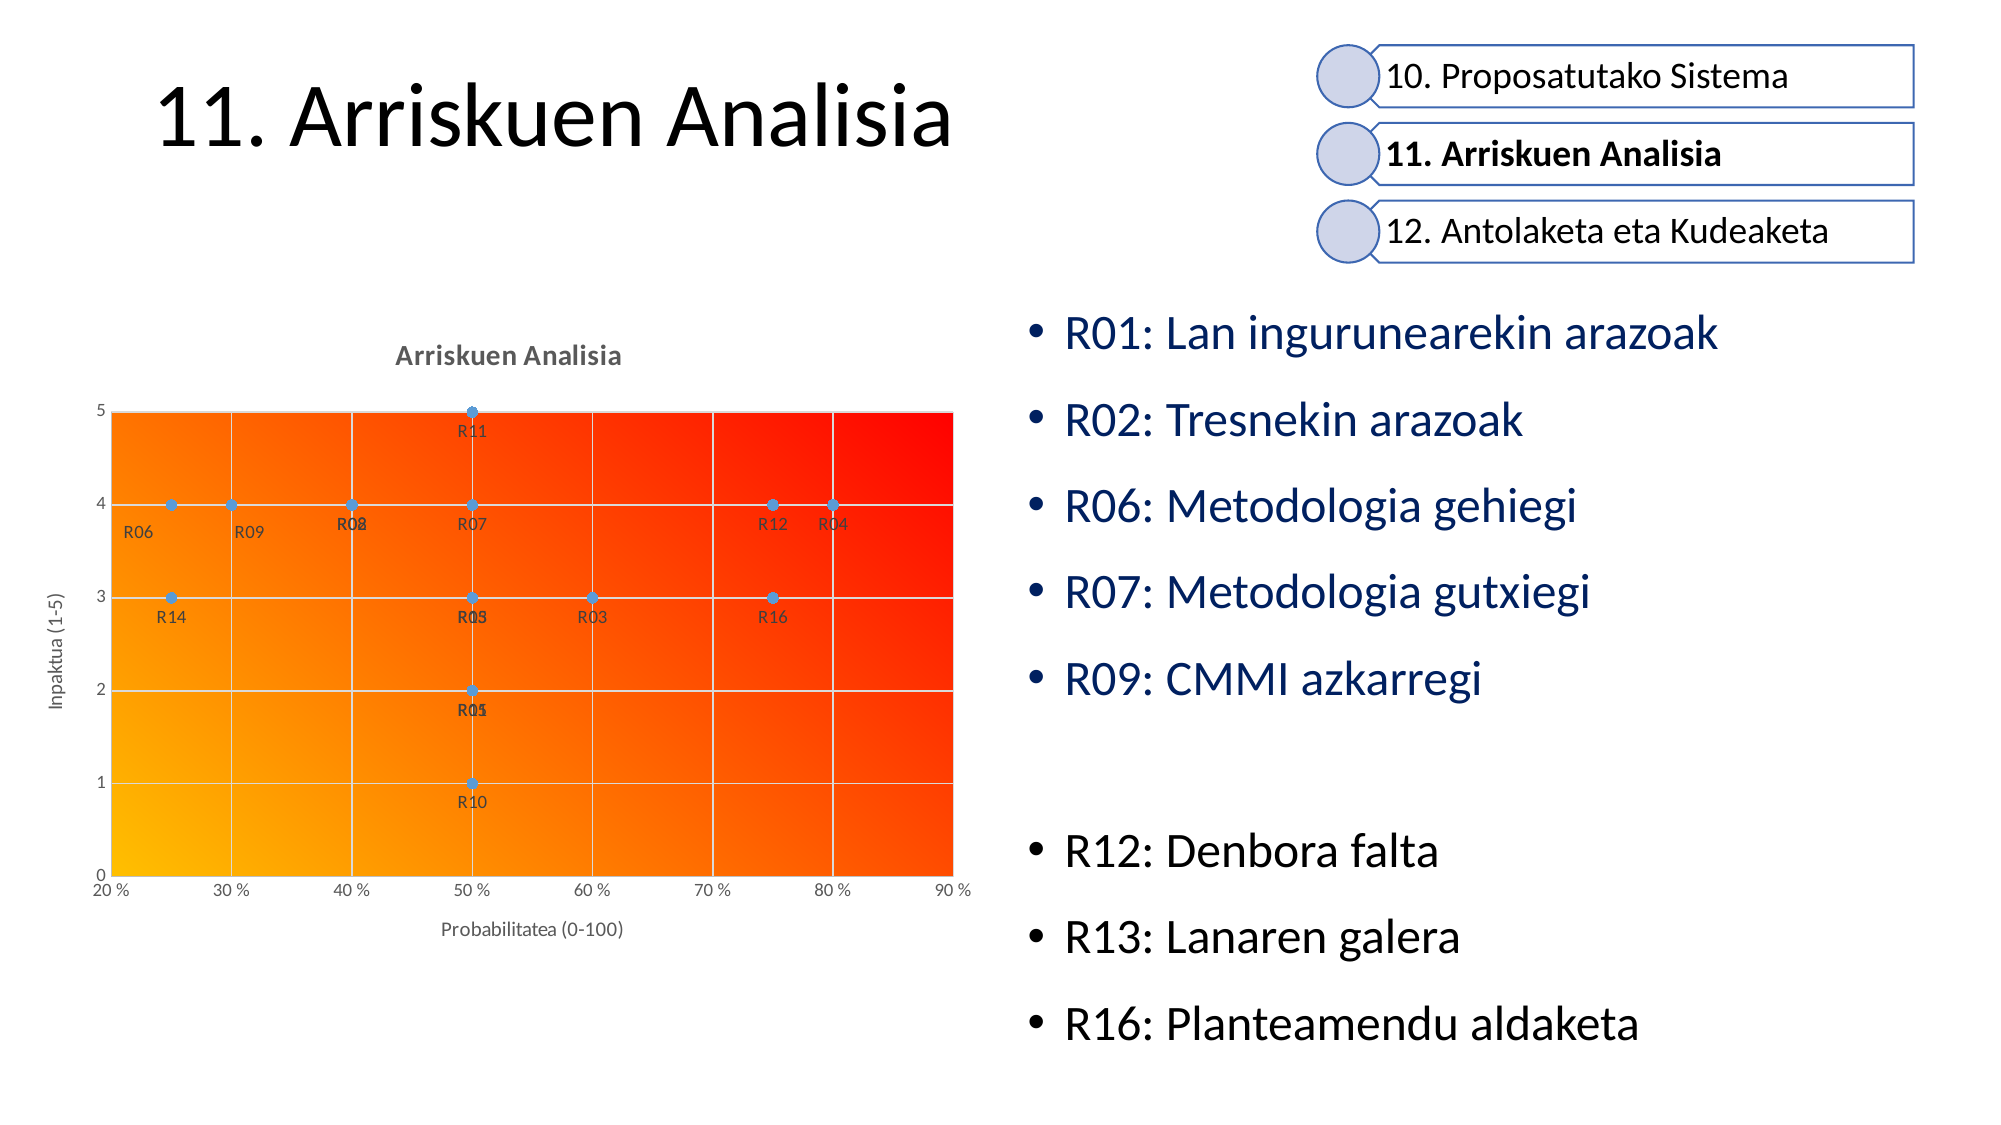

10. Proposatutako Sistema
11. Arriskuen Analisia
12. Antolaketa eta Kudeaketa
# 11. Arriskuen Analisia
R01: Lan ingurunearekin arazoak
R02: Tresnekin arazoak
R06: Metodologia gehiegi
R07: Metodologia gutxiegi
R09: CMMI azkarregi

R12: Denbora falta
R13: Lanaren galera
R16: Planteamendu aldaketa

### Chart: Arriskuen Analisia

| Category | Inpaktua |
|---|---|